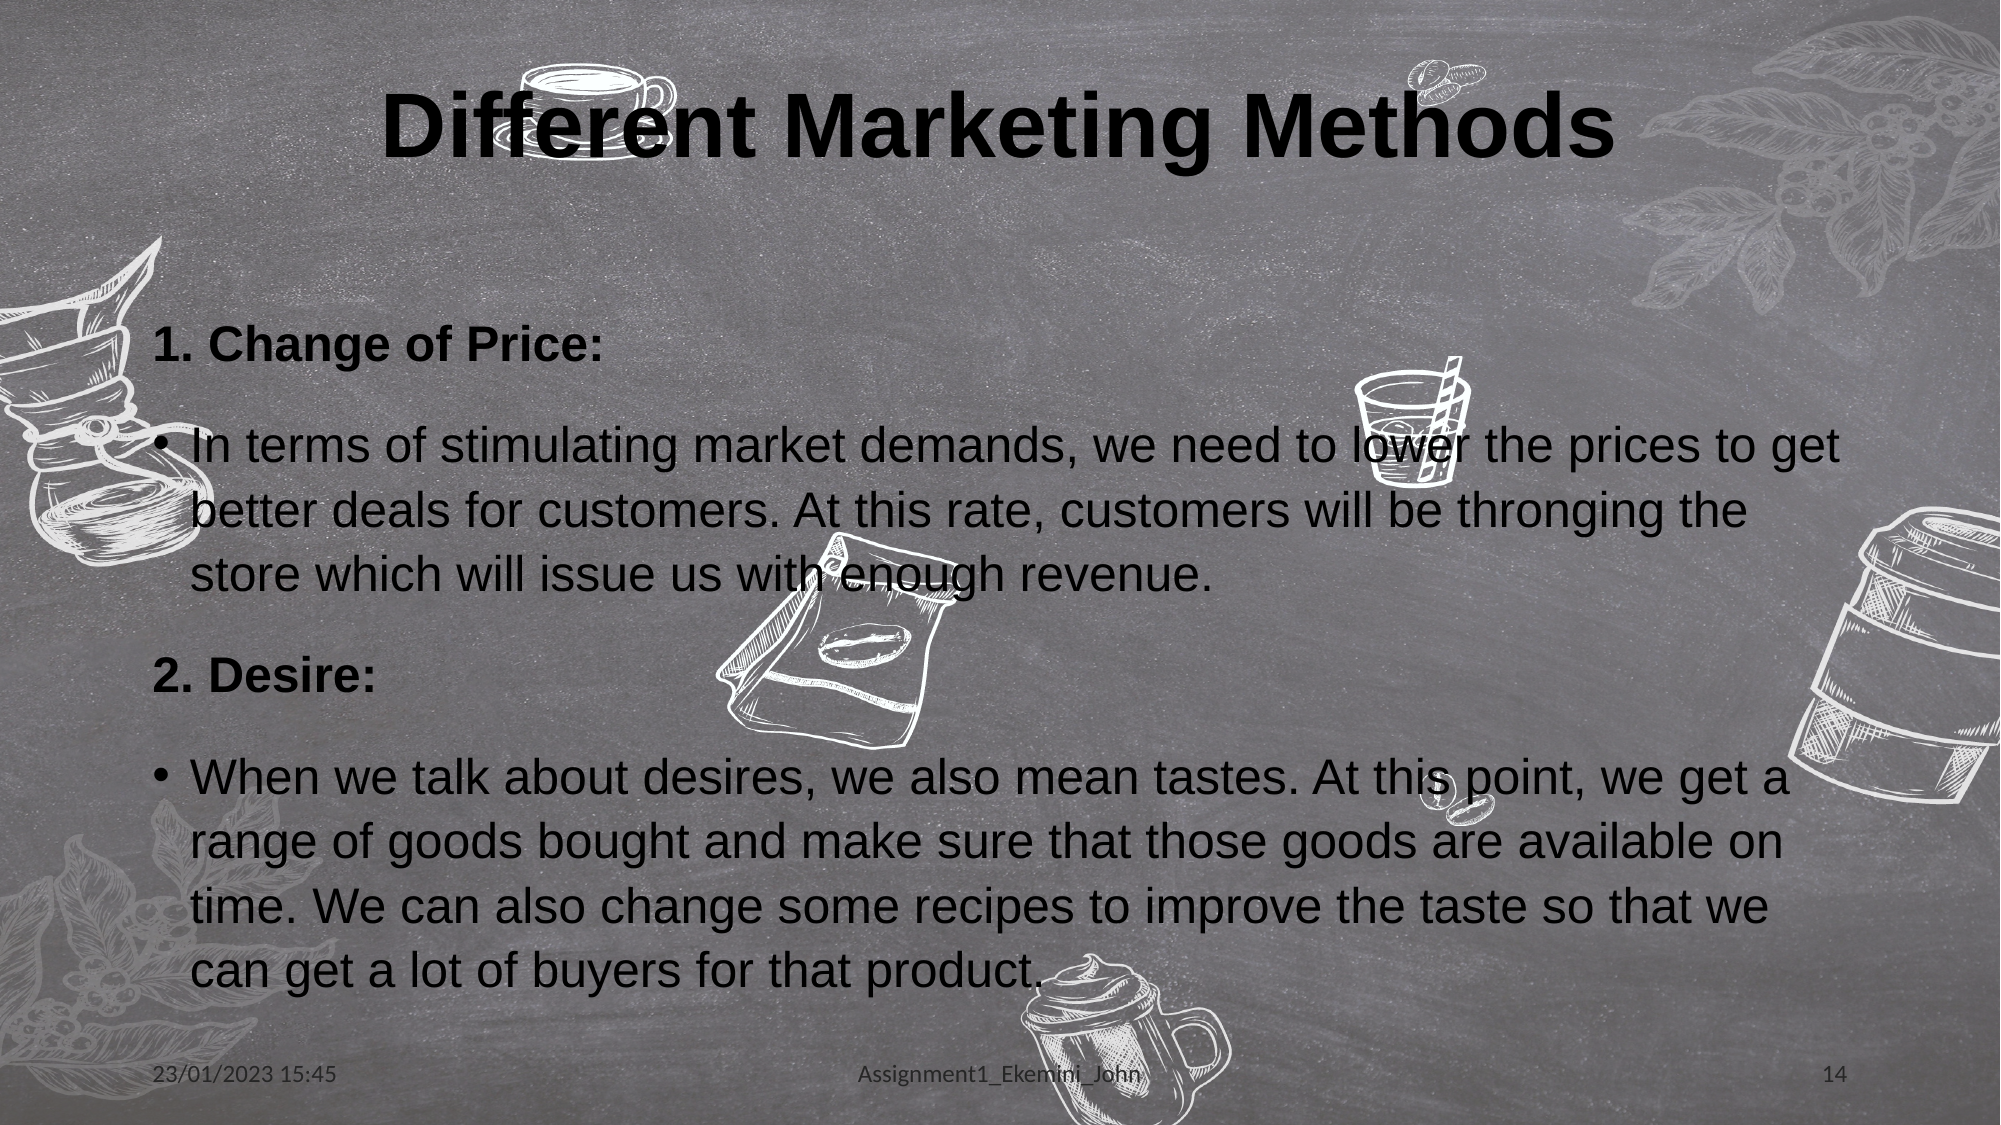

# Different Marketing Methods
1. Change of Price:
In terms of stimulating market demands, we need to lower the prices to get better deals for customers. At this rate, customers will be thronging the store which will issue us with enough revenue.
2. Desire:
When we talk about desires, we also mean tastes. At this point, we get a range of goods bought and make sure that those goods are available on time. We can also change some recipes to improve the taste so that we can get a lot of buyers for that product.
23/01/2023 15:45
Assignment1_Ekemini_John
14